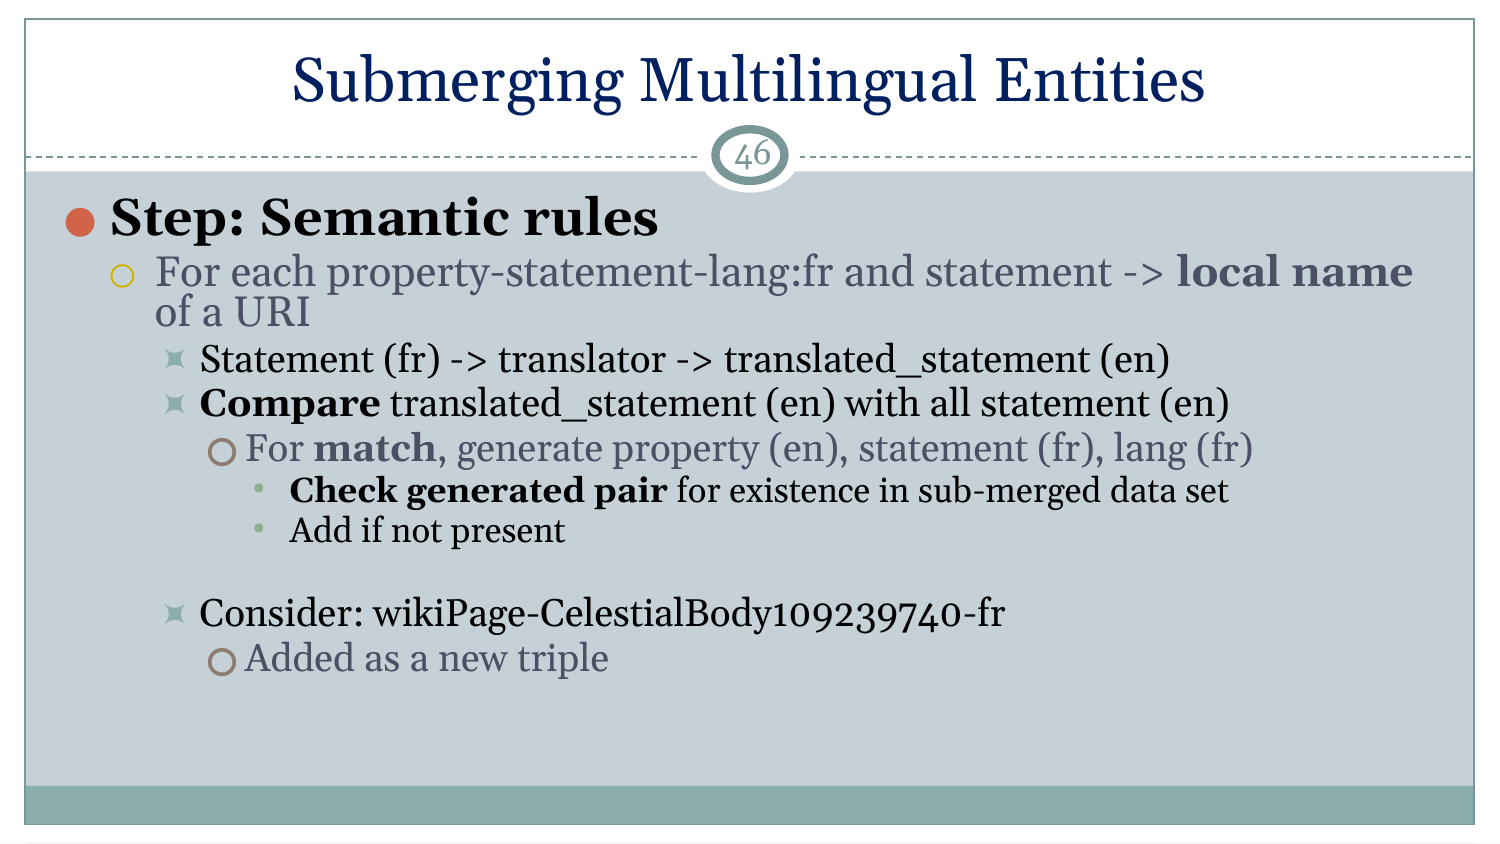

# Submerging Multilingual Entities
46
Step: Semantic rules
For each property-statement-lang:fr and statement -> local name of a URI
Statement (fr) -> translator -> translated_statement (en)
Compare translated_statement (en) with all statement (en)
For match, generate property (en), statement (fr), lang (fr)
Check generated pair for existence in sub-merged data set
Add if not present

Consider: wikiPage-CelestialBody109239740-fr
Added as a new triple